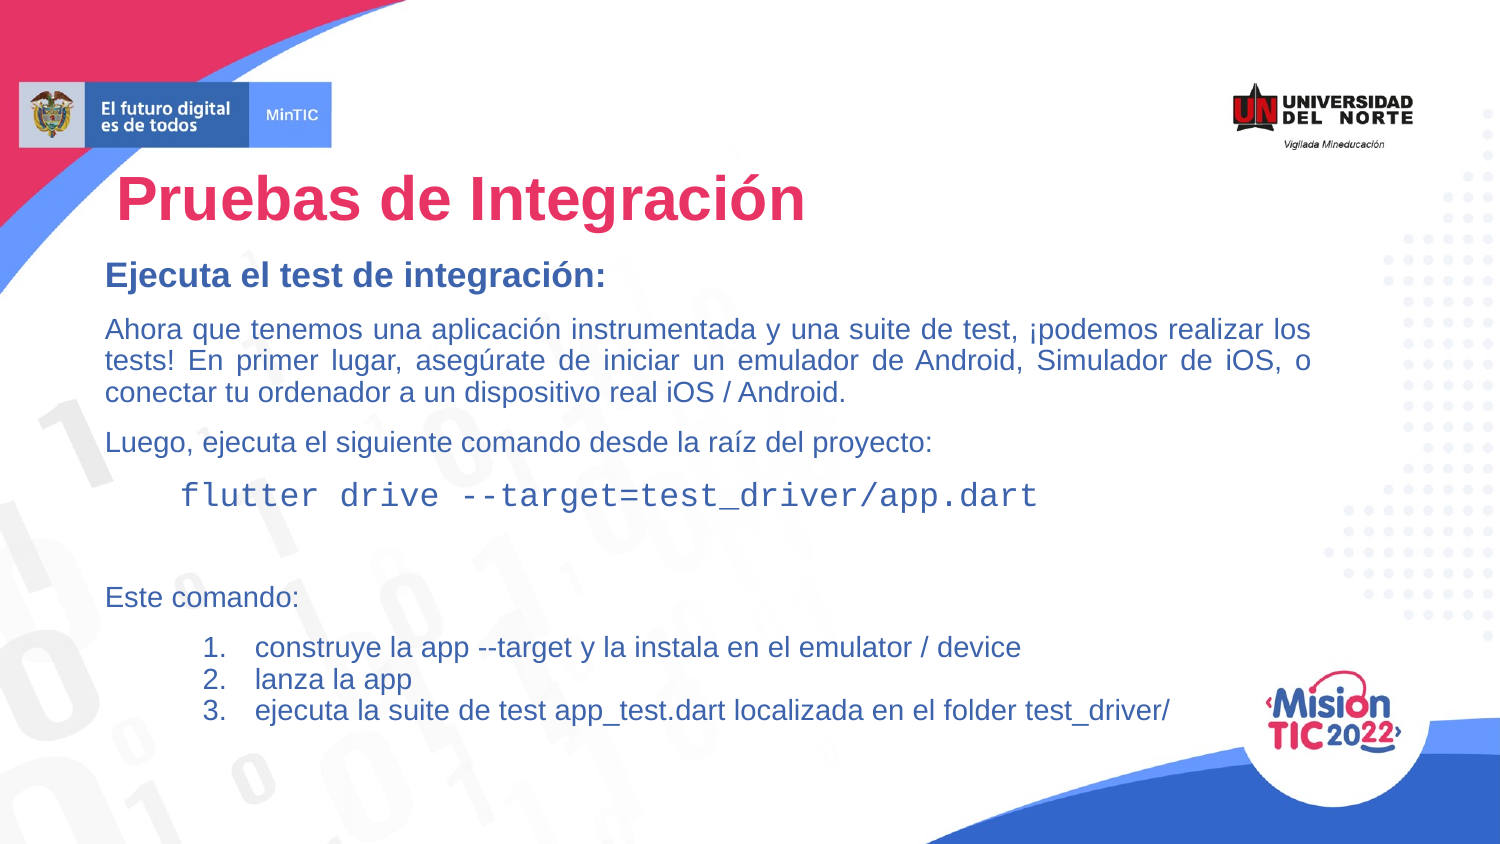

Pruebas de Integración
Ejecuta el test de integración:
Ahora que tenemos una aplicación instrumentada y una suite de test, ¡podemos realizar los tests! En primer lugar, asegúrate de iniciar un emulador de Android, Simulador de iOS, o conectar tu ordenador a un dispositivo real iOS / Android.
Luego, ejecuta el siguiente comando desde la raíz del proyecto:
flutter drive --target=test_driver/app.dart

Este comando:
construye la app --target y la instala en el emulator / device
lanza la app
ejecuta la suite de test app_test.dart localizada en el folder test_driver/

.